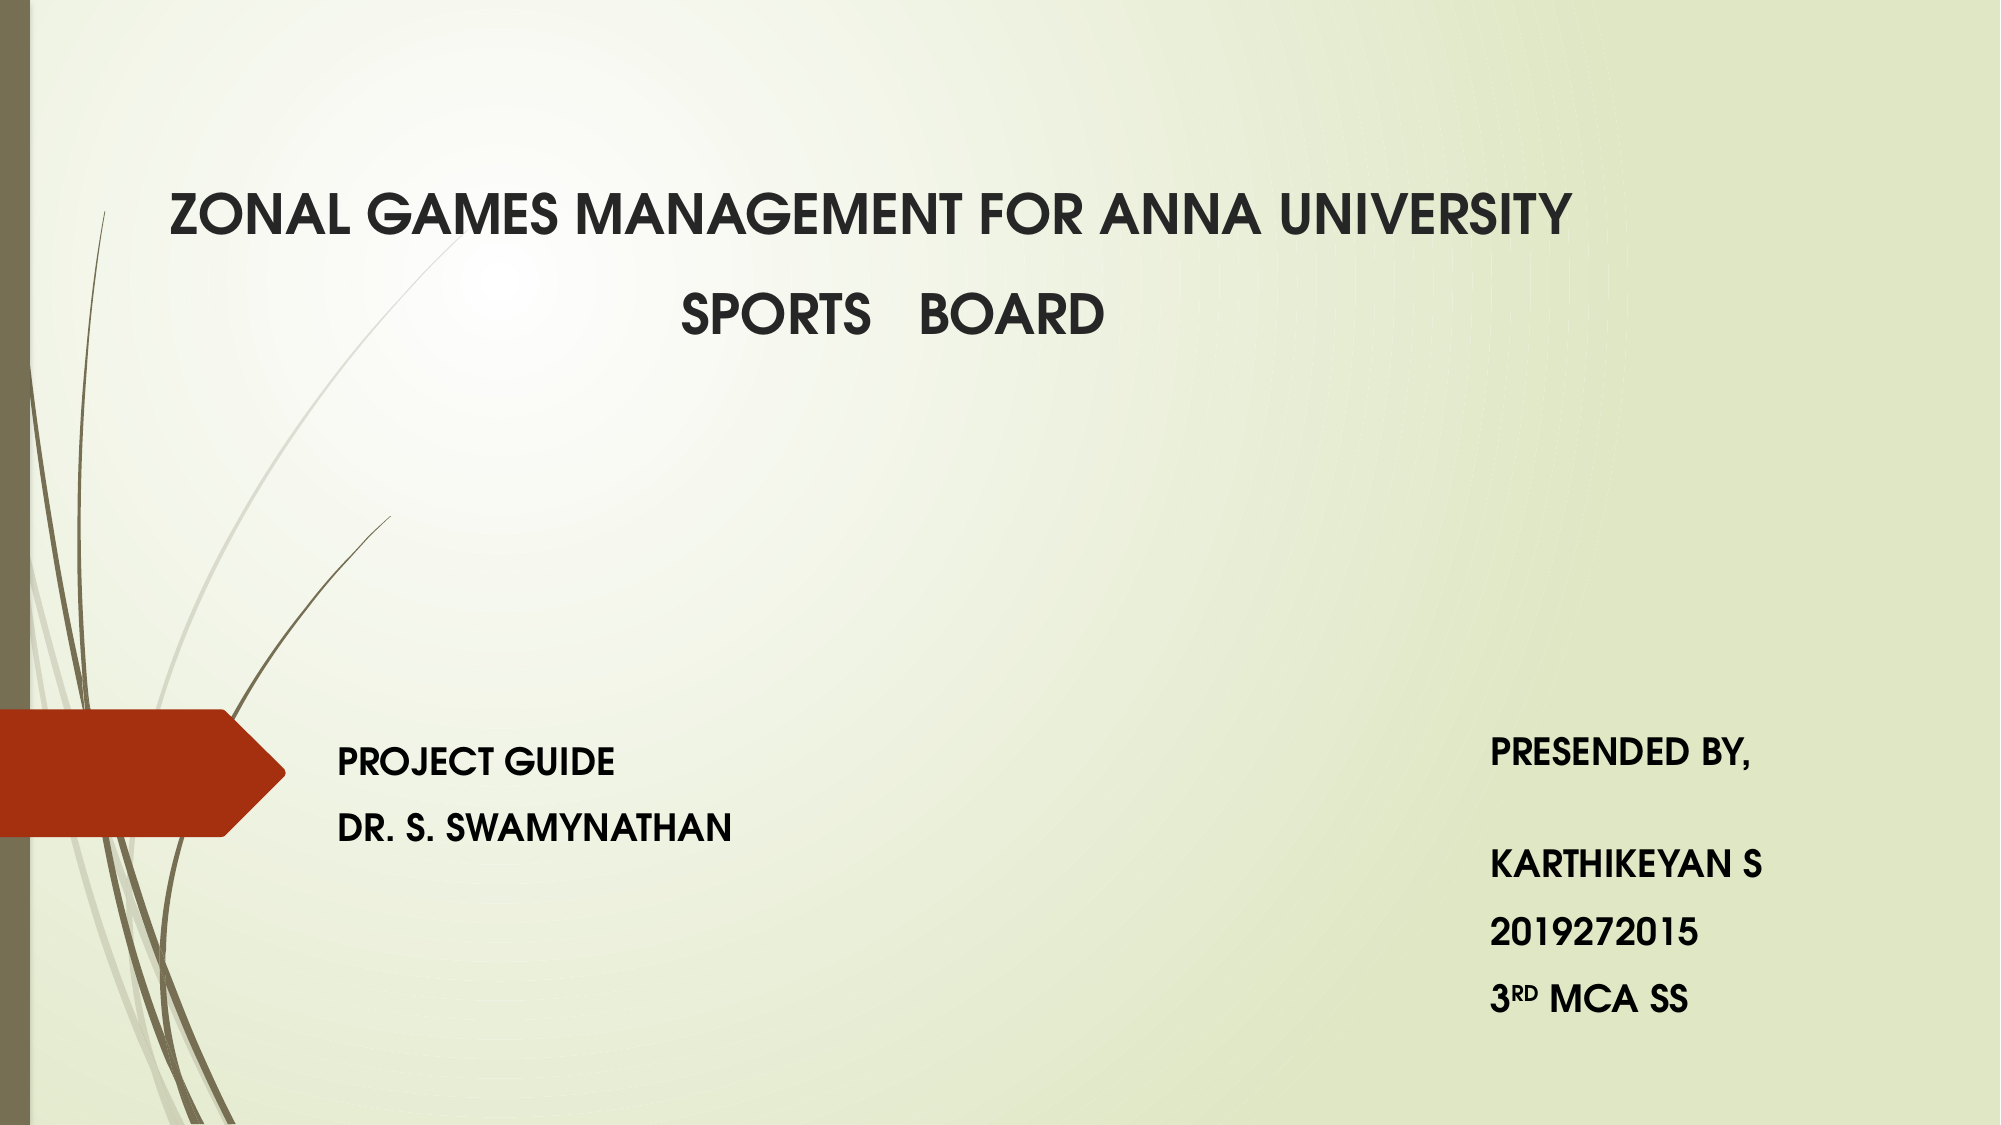

# ZONAL GAMES MANAGEMENT FOR ANNA UNIVERSITY SPORTS   BOARD
                                     PRESENDED BY,

                                     KARTHIKEYAN S
                                     2019272015
                                     3RD MCA SS
PROJECT GUIDE
DR. S. SWAMYNATHAN